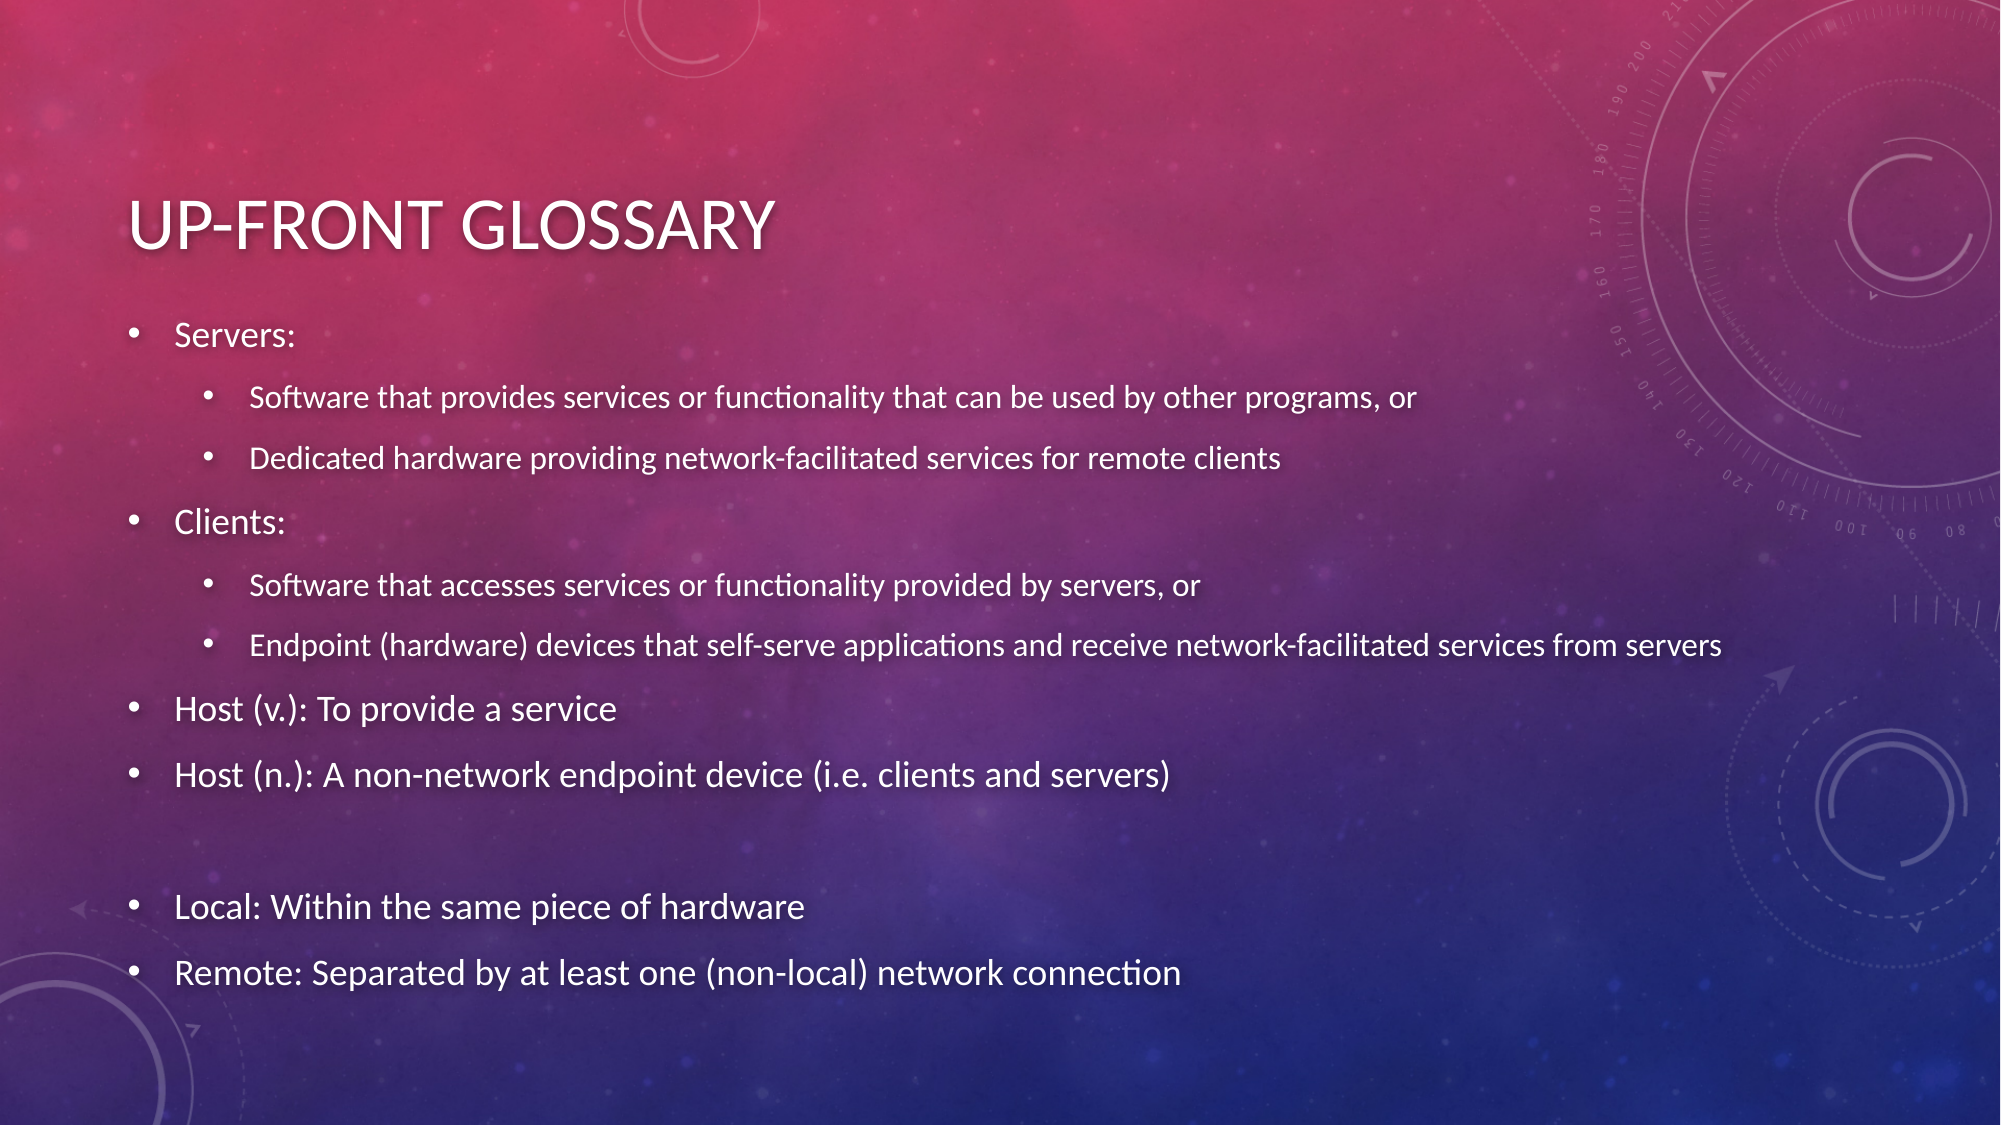

# UP-FRONT GLOSSARY

Servers:
Software that provides services or functionality that can be used by other programs, or
Dedicated hardware providing network-facilitated services for remote clients
Clients:
Software that accesses services or functionality provided by servers, or
Endpoint (hardware) devices that self-serve applications and receive network-facilitated services from servers
Host (v.): To provide a service
Host (n.): A non-network endpoint device (i.e. clients and servers)

Local: Within the same piece of hardware
Remote: Separated by at least one (non-local) network connection